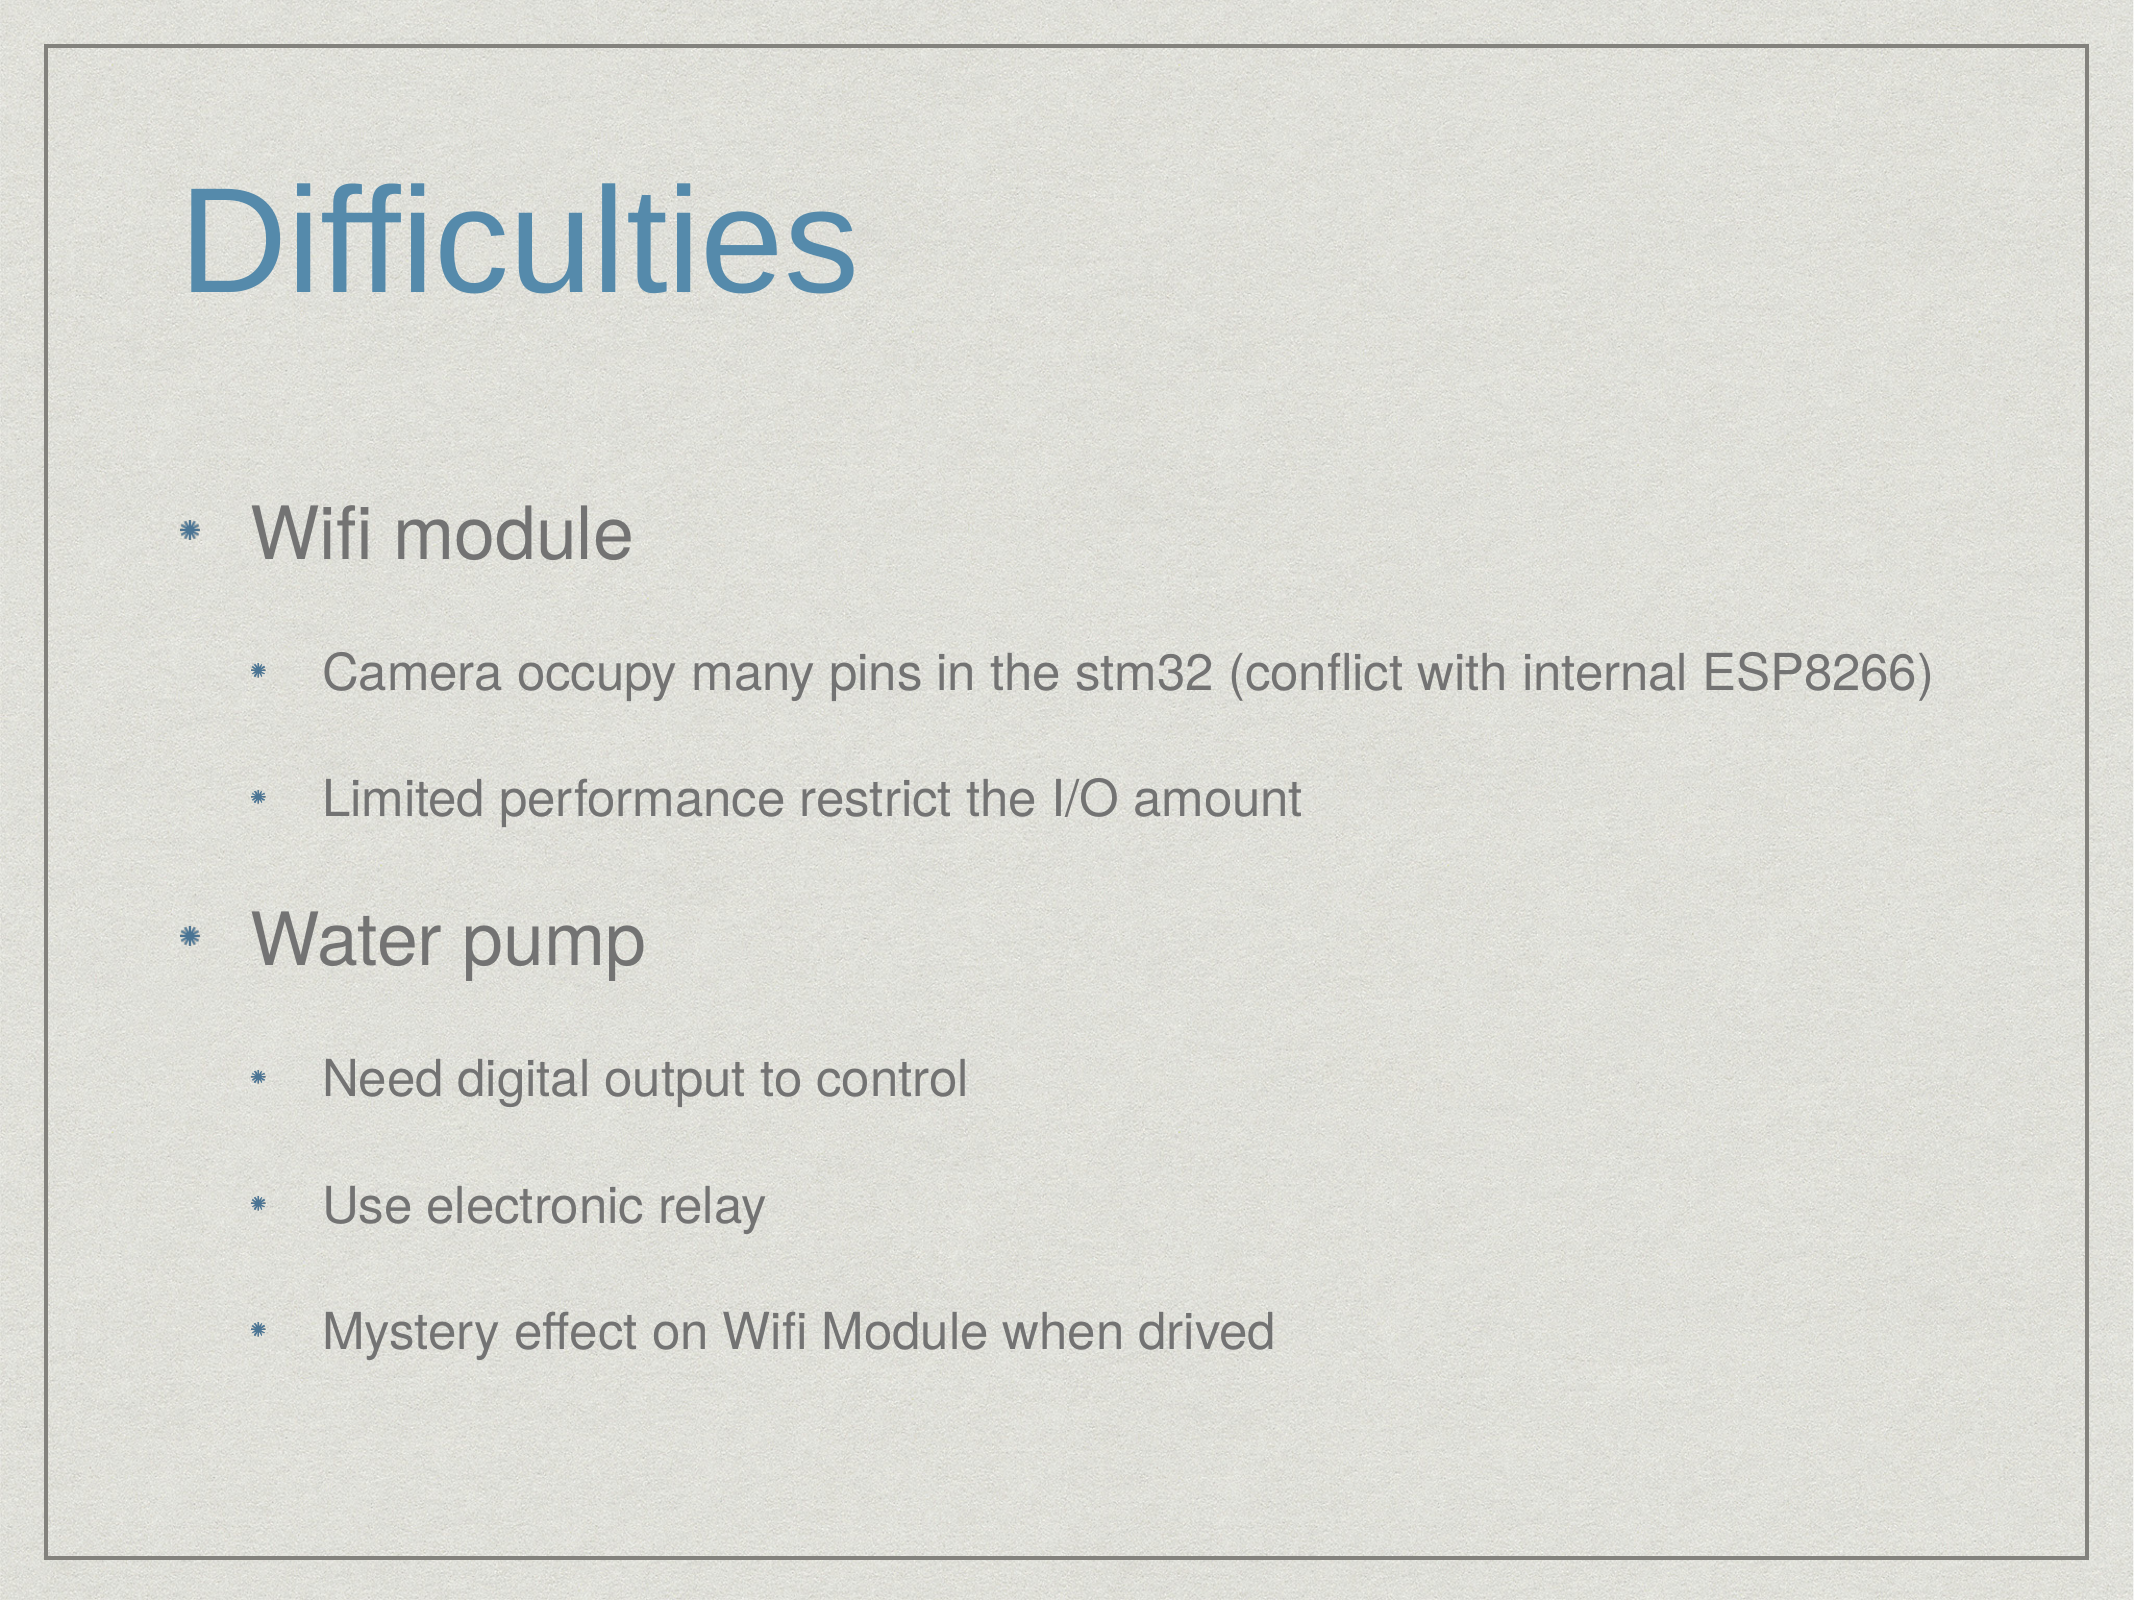

# Difficulties
Wifi module
Camera occupy many pins in the stm32 (conflict with internal ESP8266)
Limited performance restrict the I/O amount
Water pump
Need digital output to control
Use electronic relay
Mystery effect on Wifi Module when drived